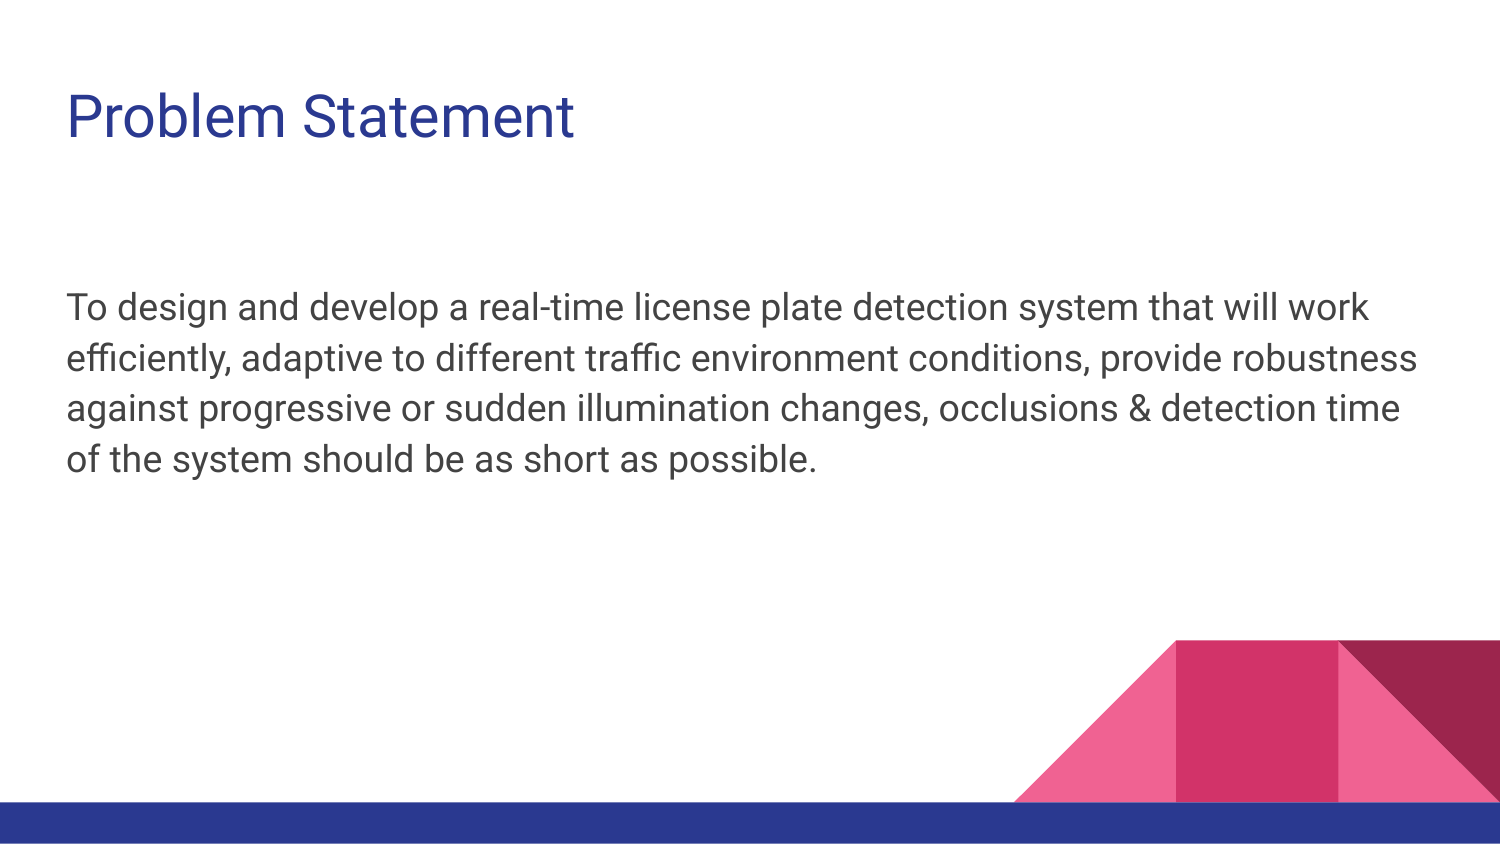

# Problem Statement
To design and develop a real-time license plate detection system that will work efficiently, adaptive to different traffic environment conditions, provide robustness against progressive or sudden illumination changes, occlusions & detection time of the system should be as short as possible.